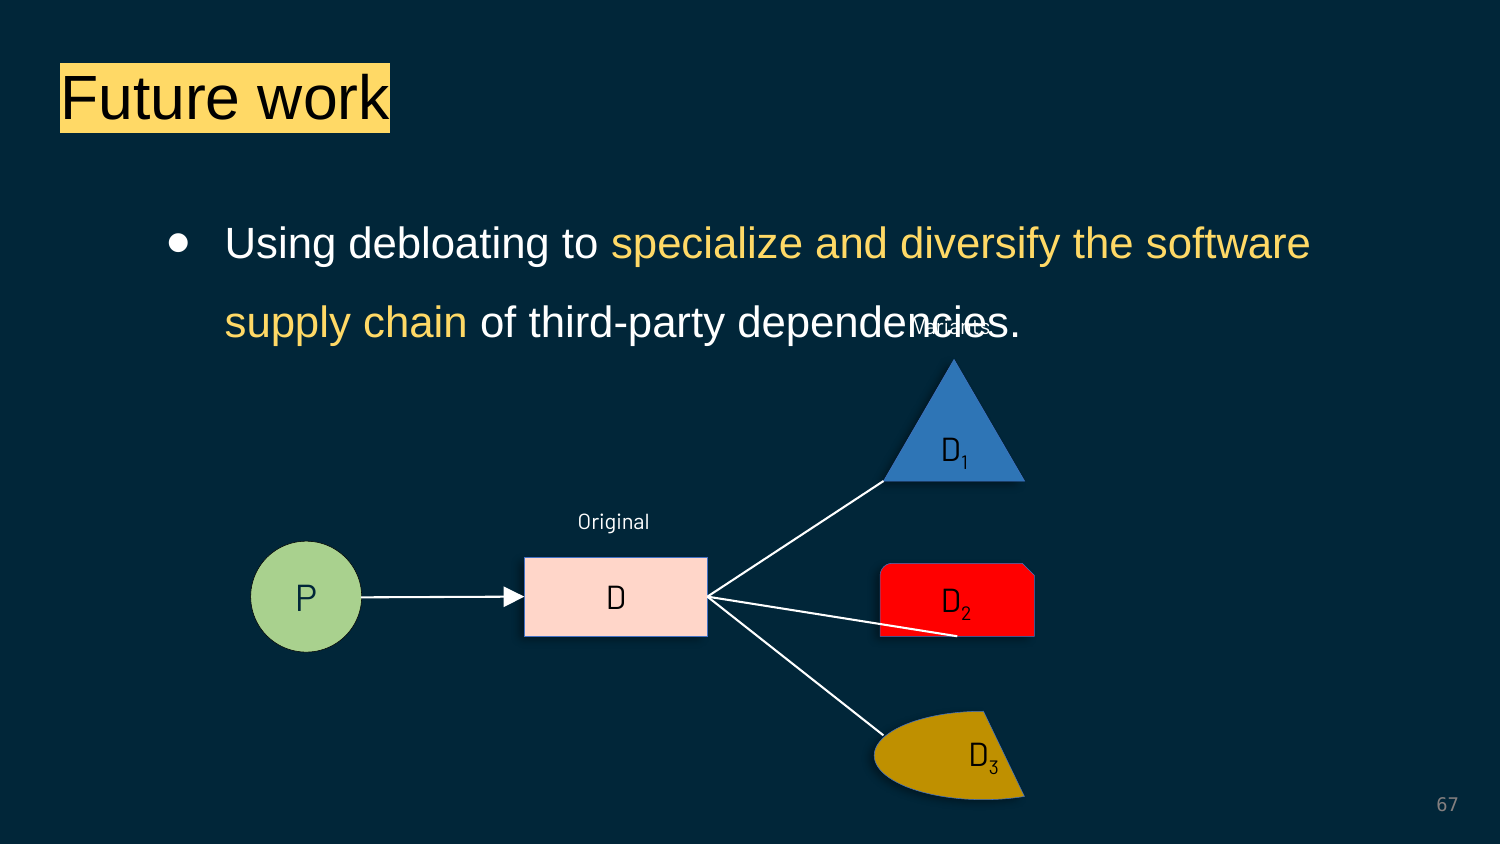

Future work
Using debloating to specialize and diversify the software supply chain of third-party dependencies.

Variants
D1
Original
P
D
D2
D3
67